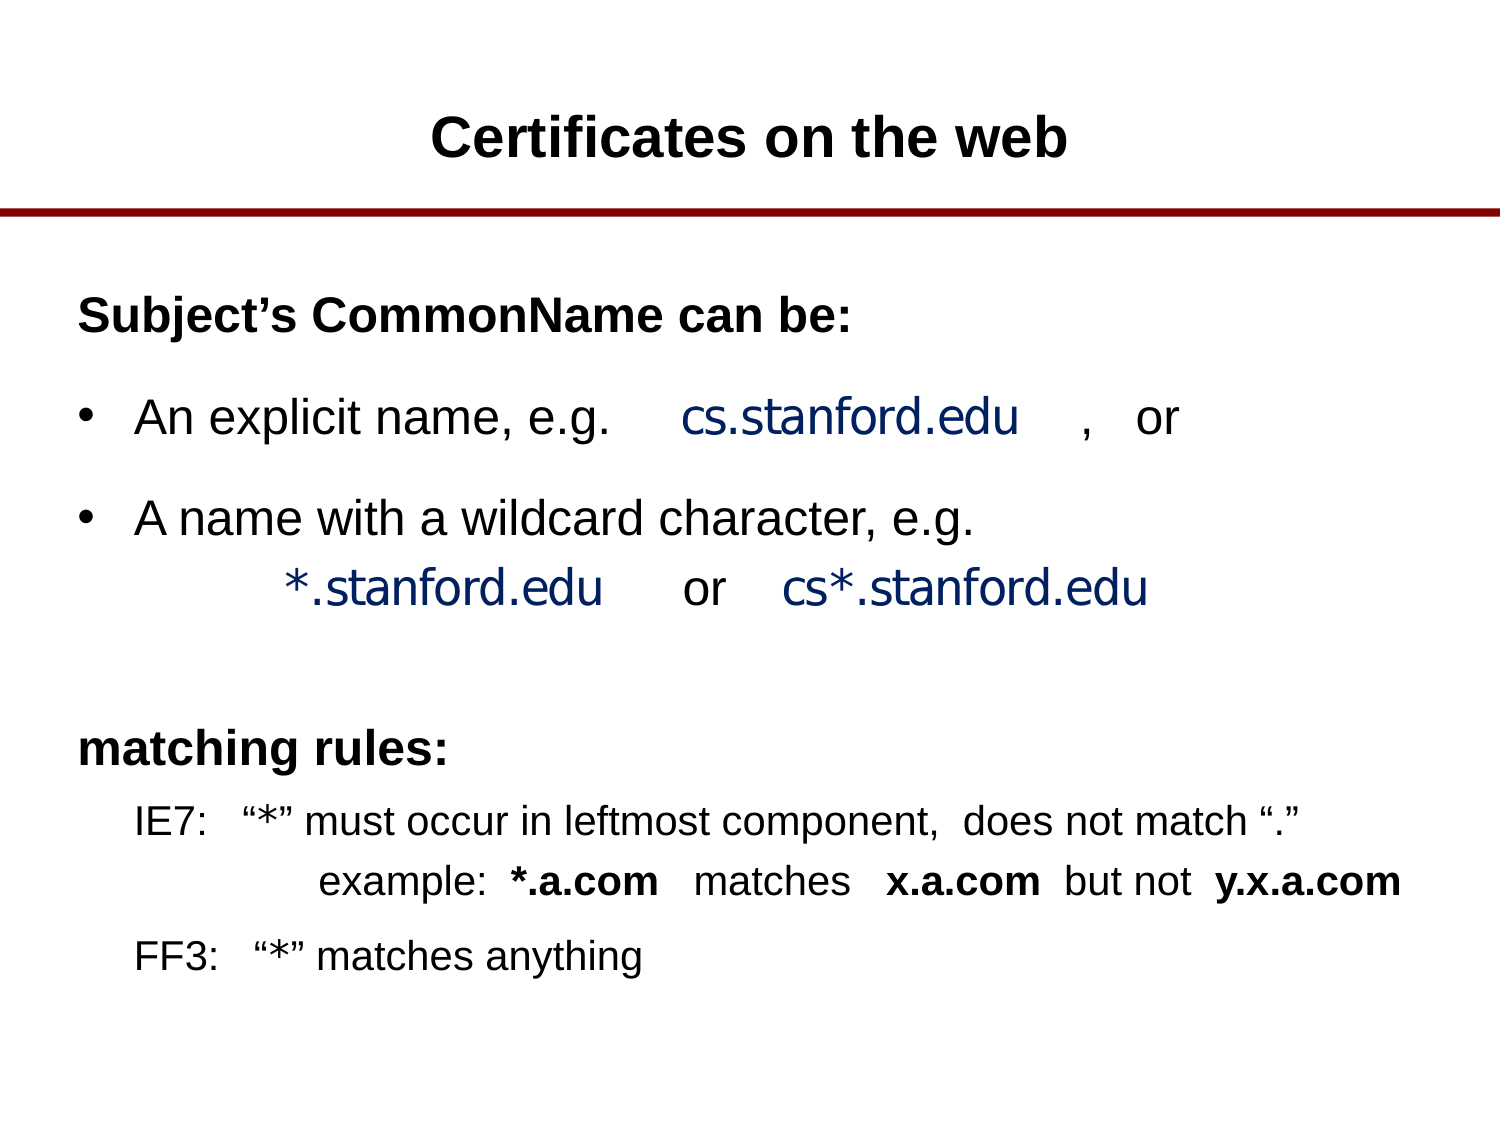

# Certificates on the web
Subject’s CommonName can be:
An explicit name, e.g.     cs.stanford.edu    ,   or
A name with a wildcard character, e.g.
		*.stanford.edu     or    cs*.stanford.edu
matching rules:
	IE7:   “*” must occur in leftmost component,  does not match “.”
		   example:  *.a.com   matches   x.a.com  but not  y.x.a.com
	FF3:   “*” matches anything